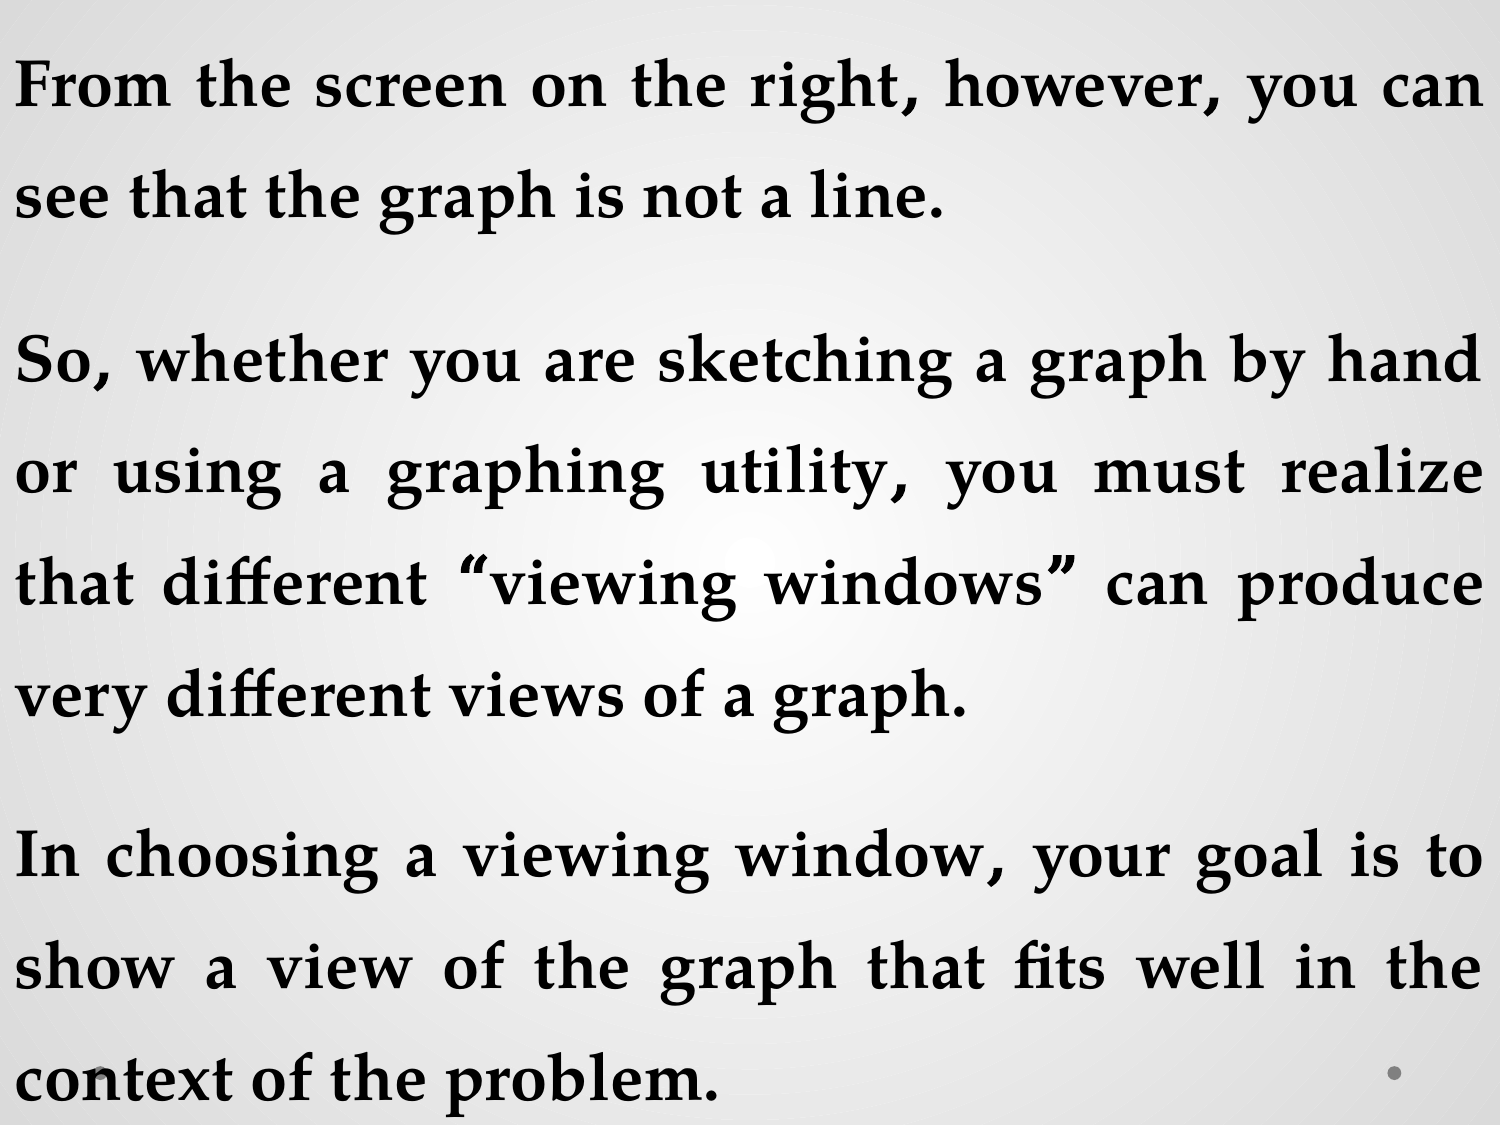

From the screen on the right, however, you can see that the graph is not a line.
So, whether you are sketching a graph by hand or using a graphing utility, you must realize that different “viewing windows” can produce very different views of a graph.
In choosing a viewing window, your goal is to show a view of the graph that fits well in the context of the problem.